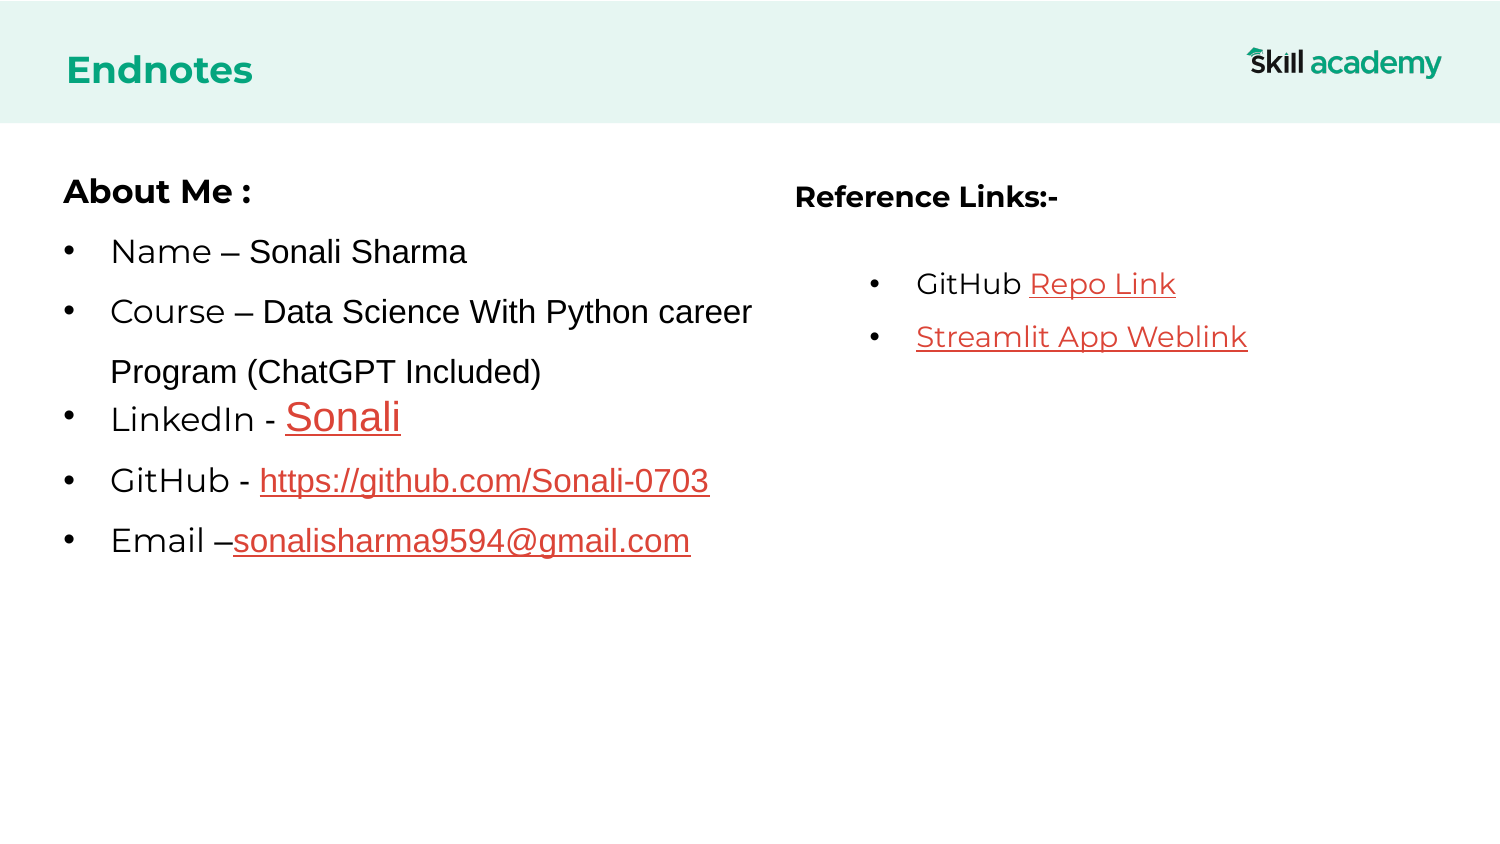

# Endnotes
About Me :
Name – Sonali Sharma
Course – Data Science With Python career Program (ChatGPT Included)
LinkedIn - Sonali
GitHub - https://github.com/Sonali-0703
Email –sonalisharma9594@gmail.com
Reference Links:-

GitHub Repo Link
Streamlit App Weblink